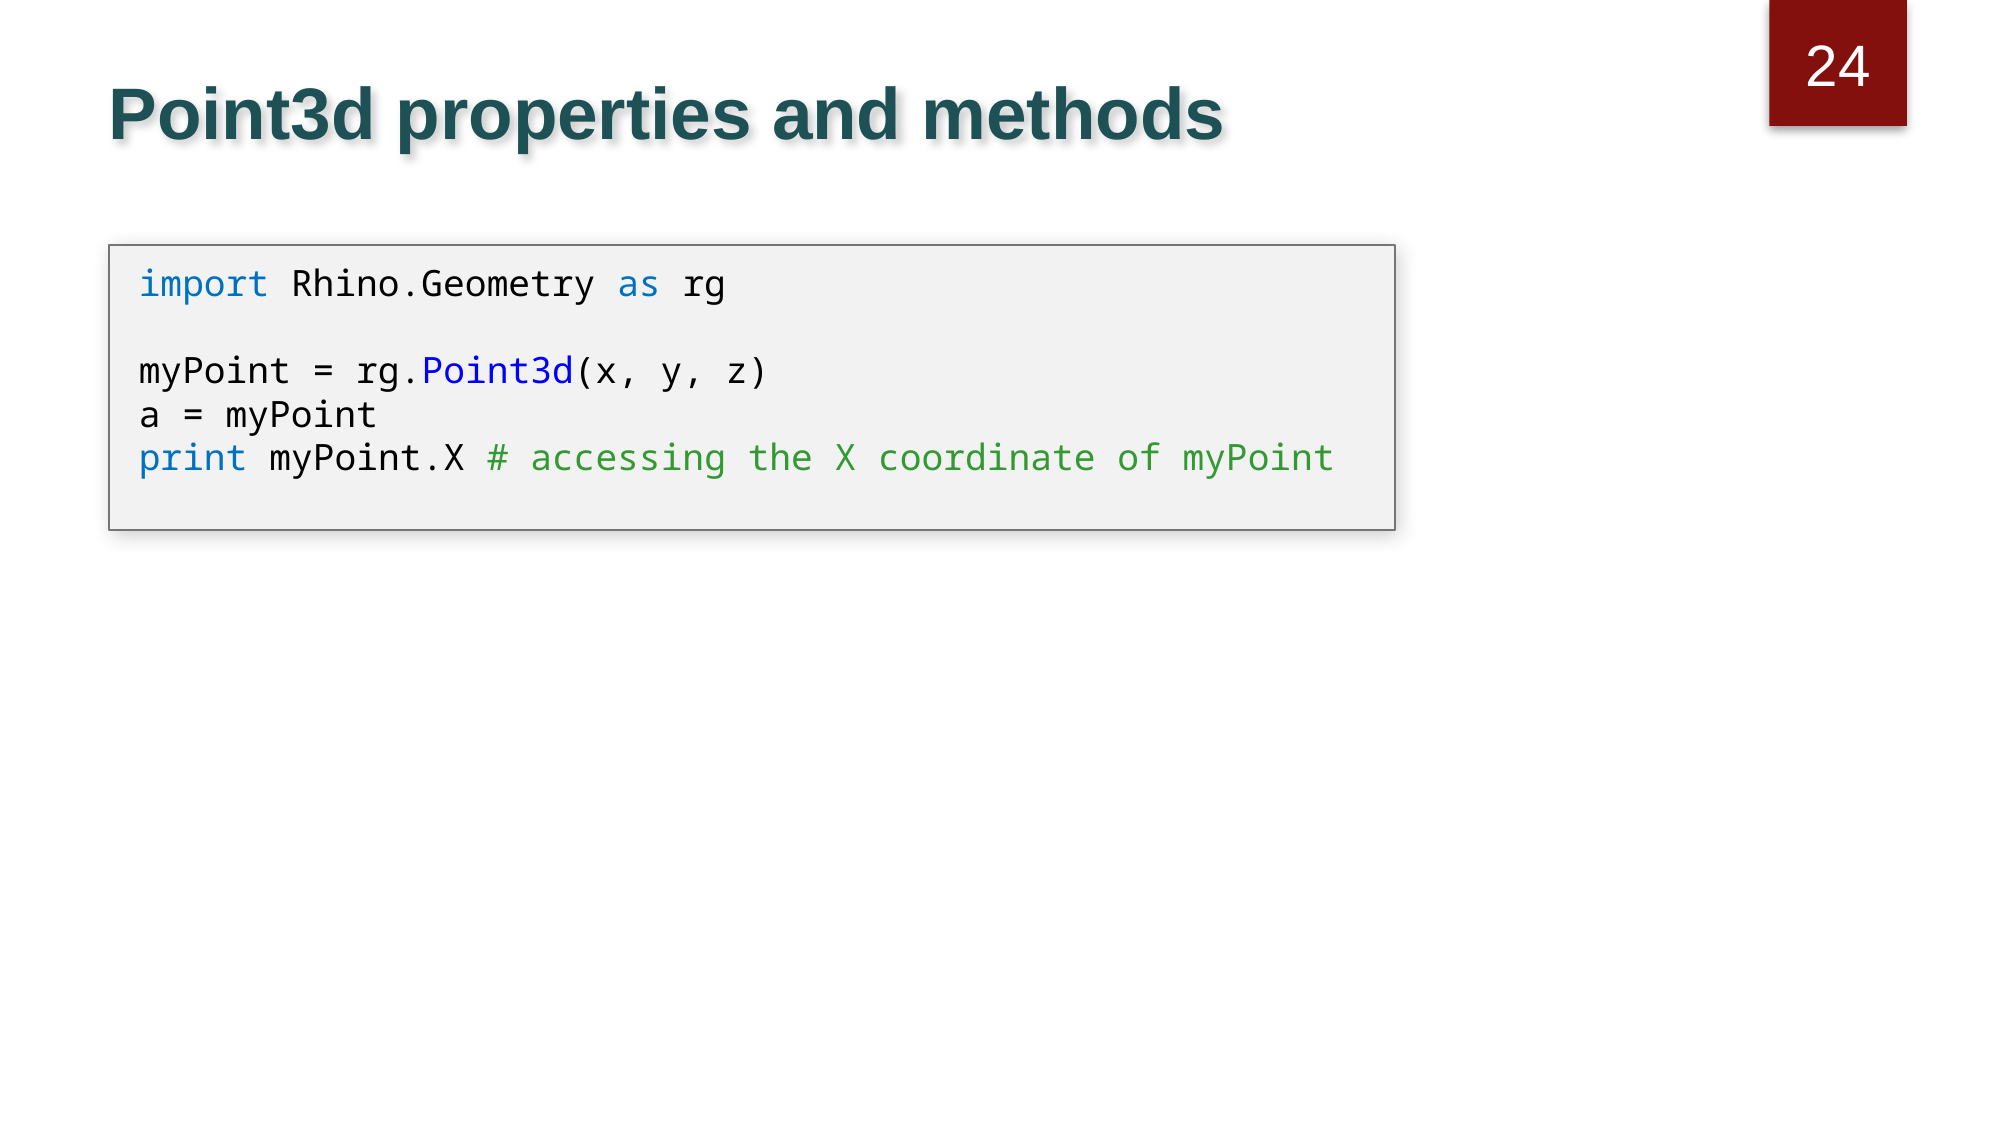

24
# Point3d properties and methods
import Rhino.Geometry as rg

myPoint = rg.Point3d(x, y, z)
a = myPoint
print myPoint.X # accessing the X coordinate of myPoint